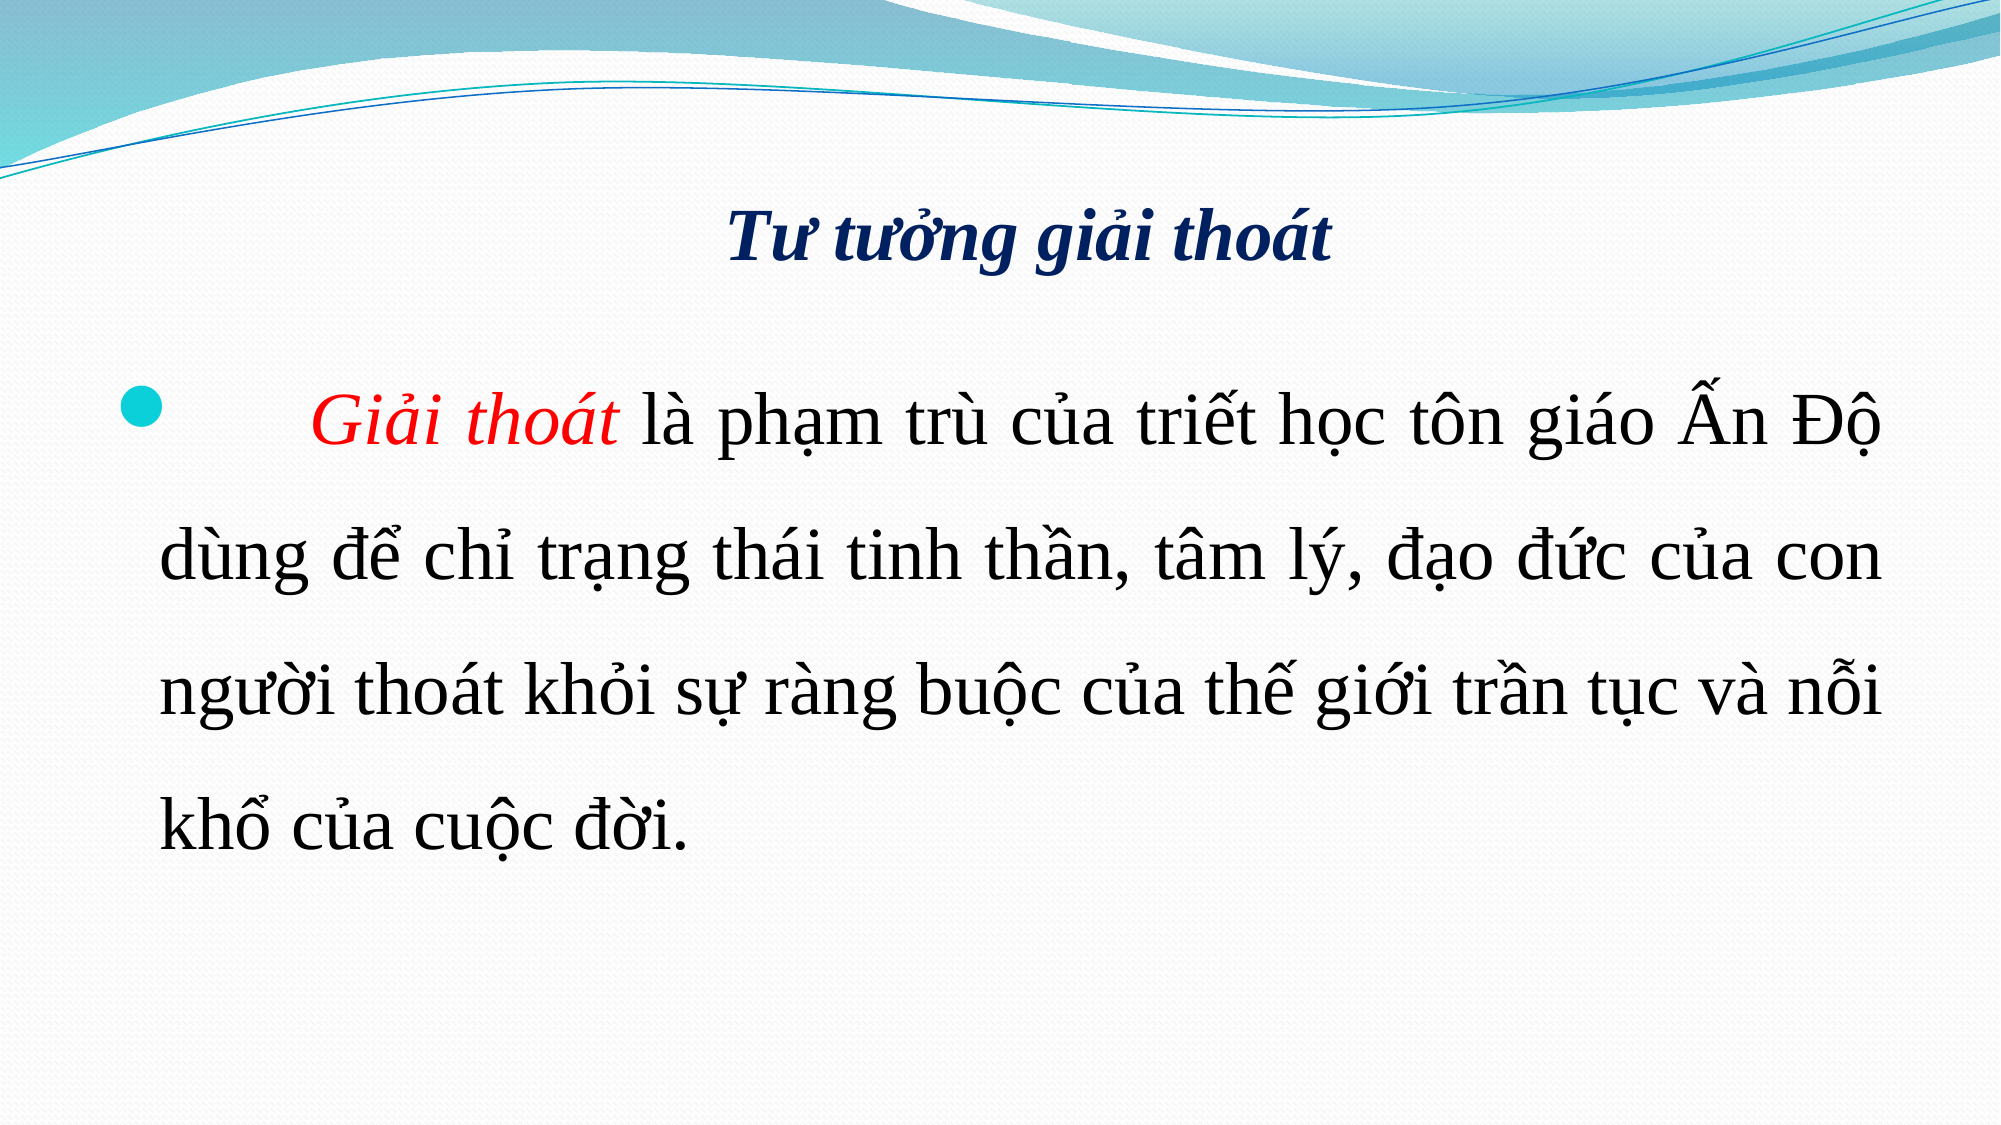

# Tư tưởng giải thoát
	Giải thoát là phạm trù của triết học tôn giáo Ấn Độ dùng để chỉ trạng thái tinh thần, tâm lý, đạo đức của con người thoát khỏi sự ràng buộc của thế giới trần tục và nỗi khổ của cuộc đời.